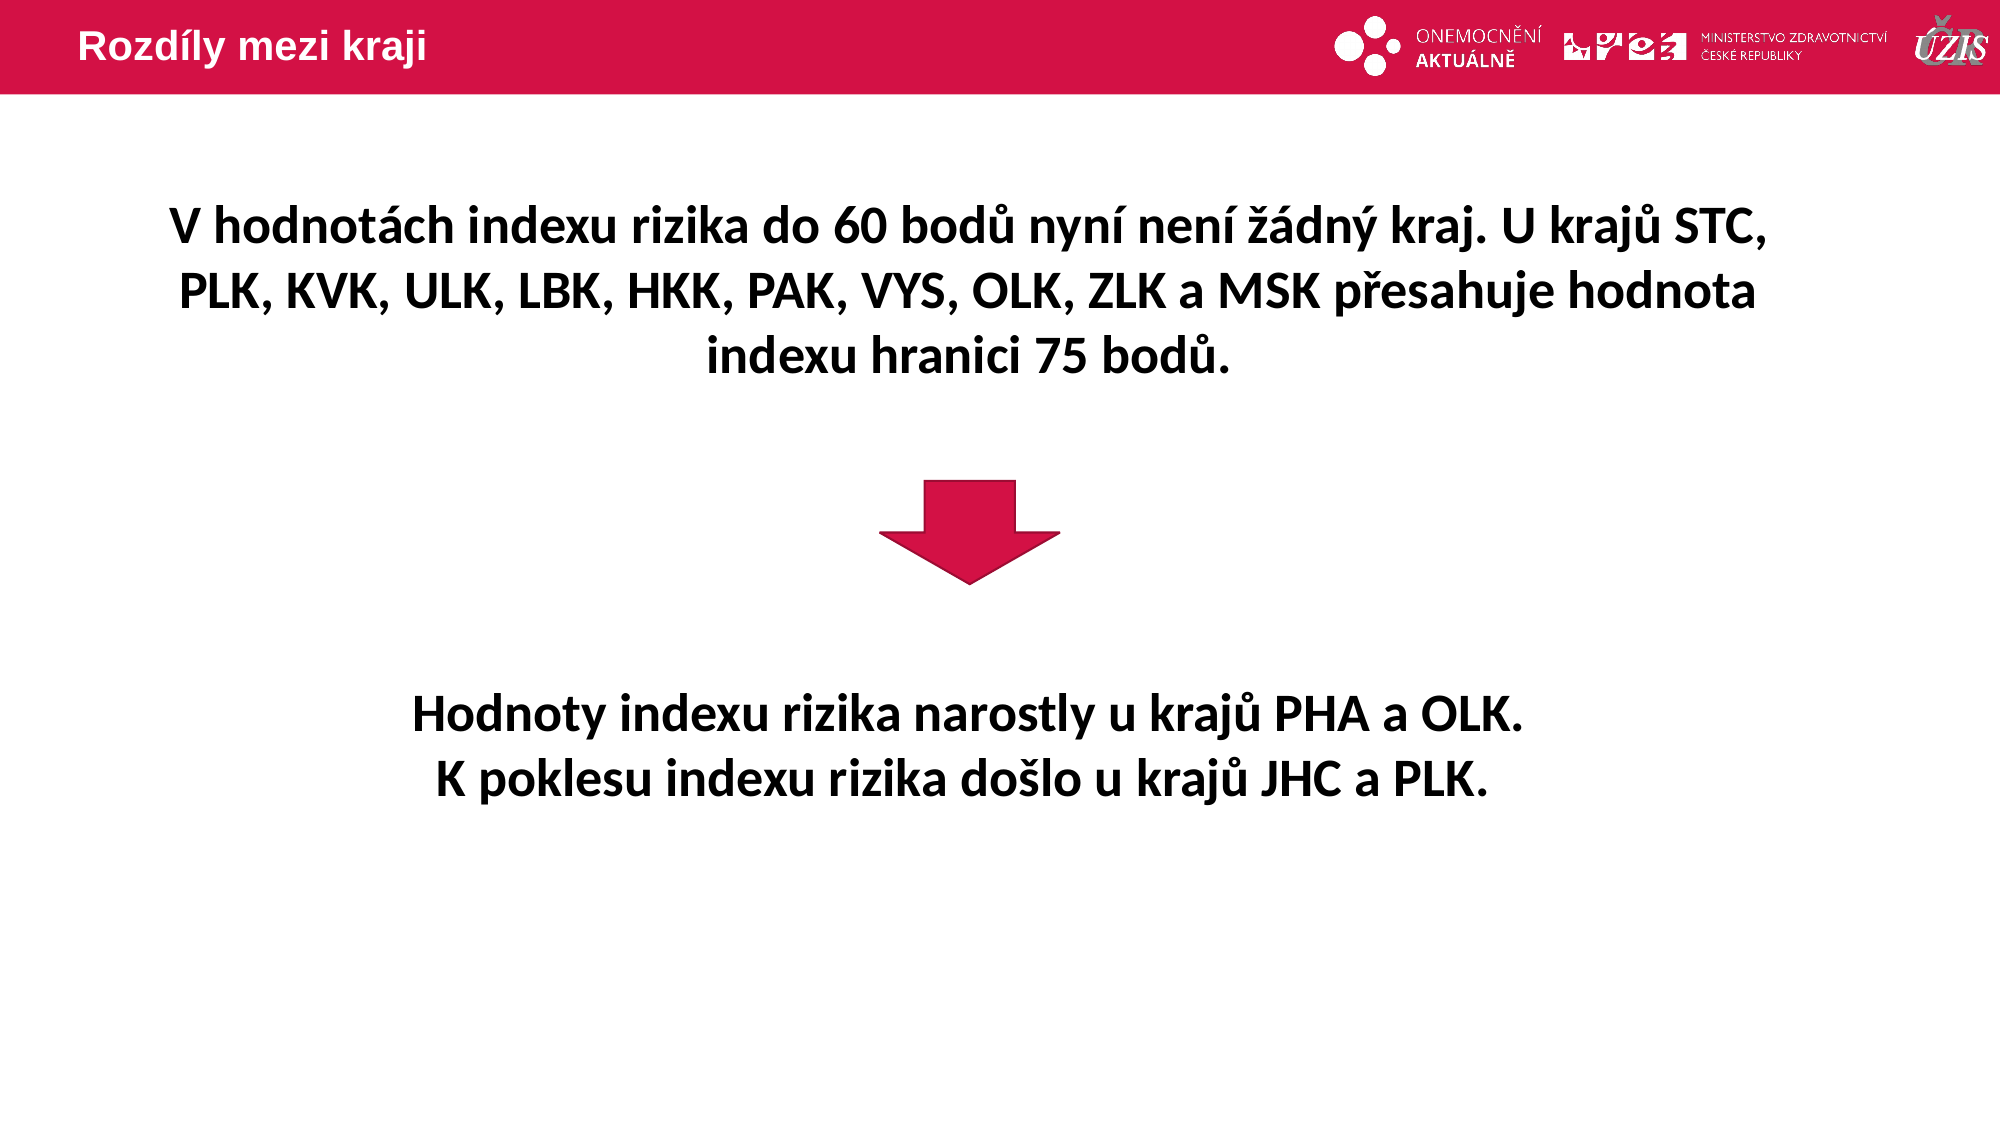

# Rozdíly mezi kraji
V hodnotách indexu rizika do 60 bodů nyní není žádný kraj. U krajů STC, PLK, KVK, ULK, LBK, HKK, PAK, VYS, OLK, ZLK a MSK přesahuje hodnota indexu hranici 75 bodů.

Hodnoty indexu rizika narostly u krajů PHA a OLK.
K poklesu indexu rizika došlo u krajů JHC a PLK.